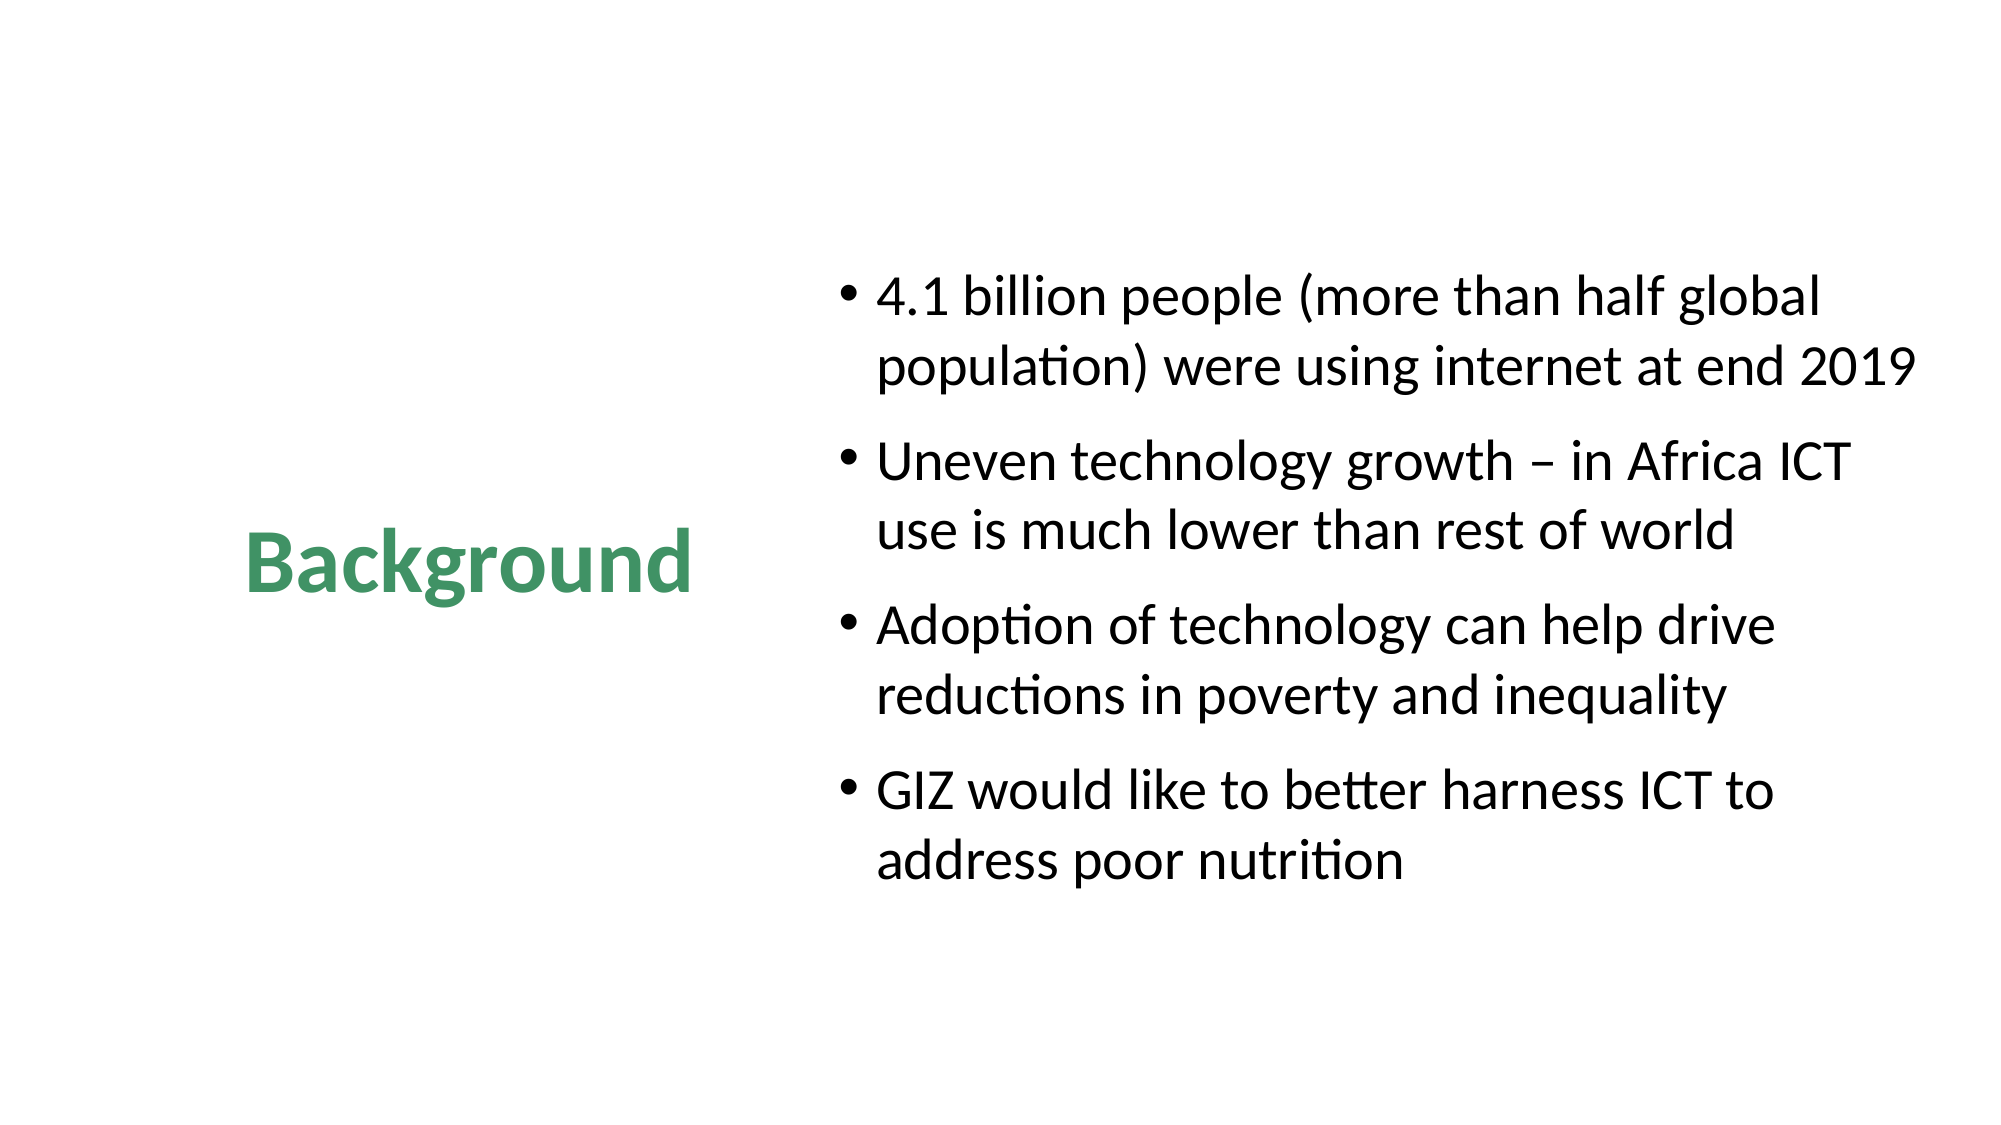

4.1 billion people (more than half global population) were using internet at end 2019
Uneven technology growth – in Africa ICT use is much lower than rest of world
Adoption of technology can help drive reductions in poverty and inequality
GIZ would like to better harness ICT to address poor nutrition
# Background